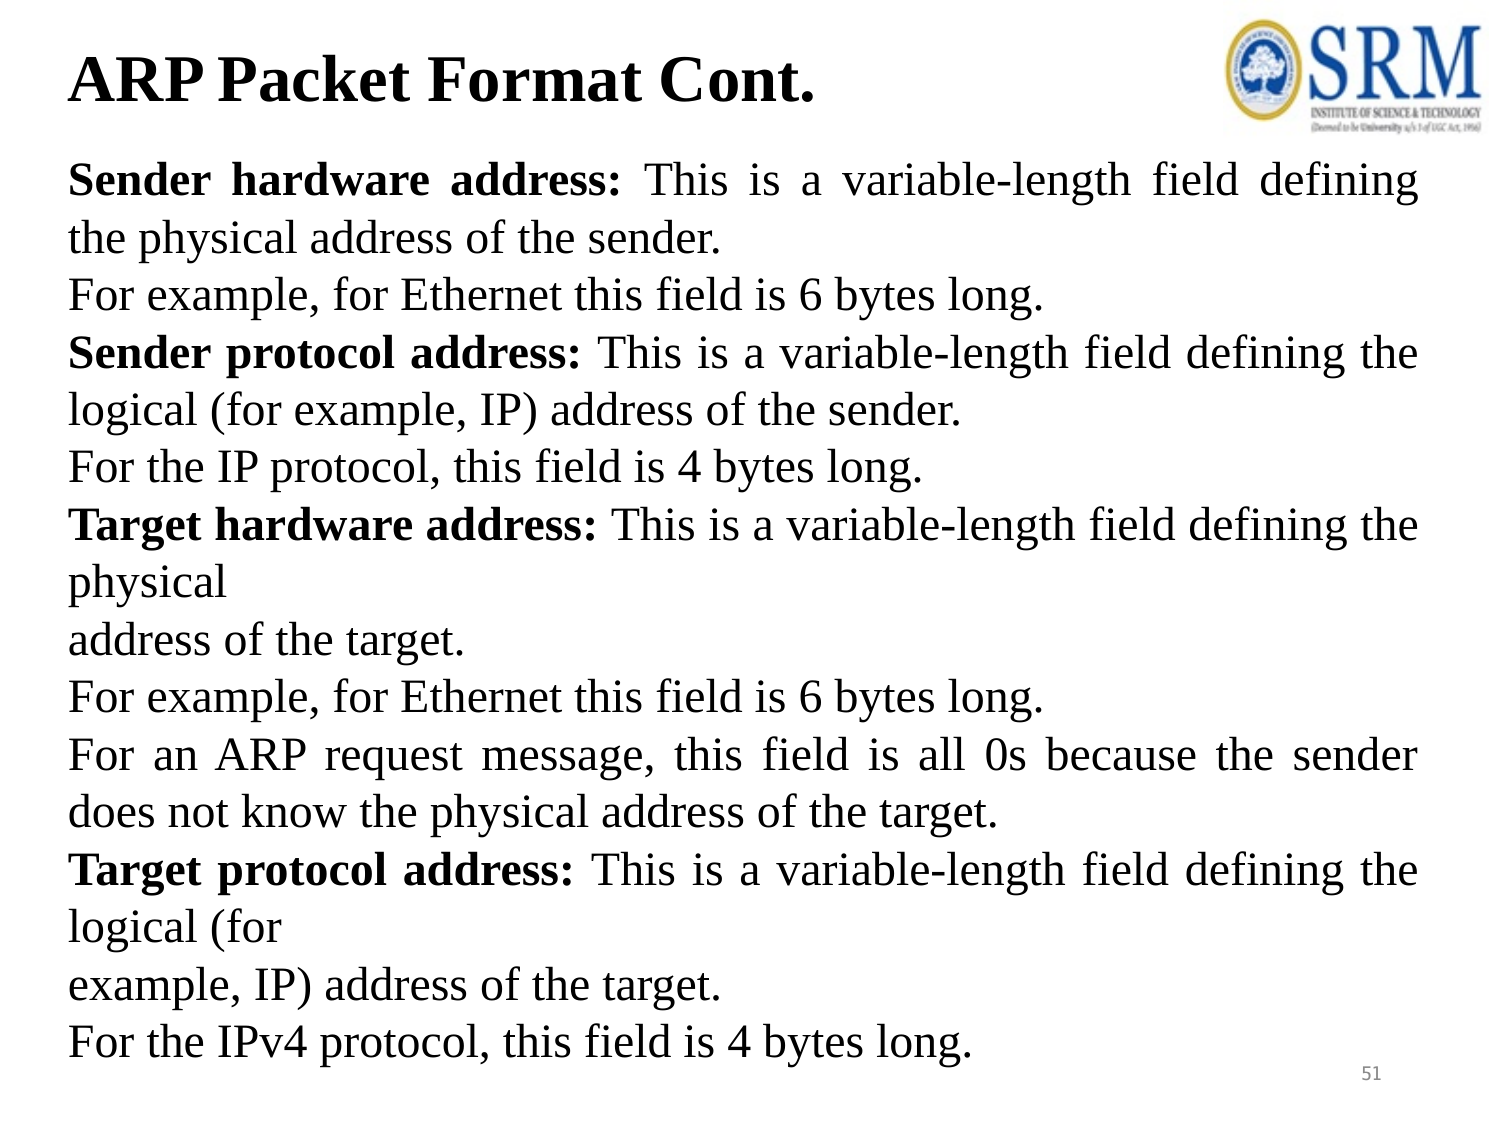

ARP Packet Format Cont.
Sender hardware address: This is a variable-length field defining the physical address of the sender.
For example, for Ethernet this field is 6 bytes long.
Sender protocol address: This is a variable-length field defining the logical (for example, IP) address of the sender.
For the IP protocol, this field is 4 bytes long.
Target hardware address: This is a variable-length field defining the physical
address of the target.
For example, for Ethernet this field is 6 bytes long.
For an ARP request message, this field is all 0s because the sender does not know the physical address of the target.
Target protocol address: This is a variable-length field defining the logical (for
example, IP) address of the target.
For the IPv4 protocol, this field is 4 bytes long.
51